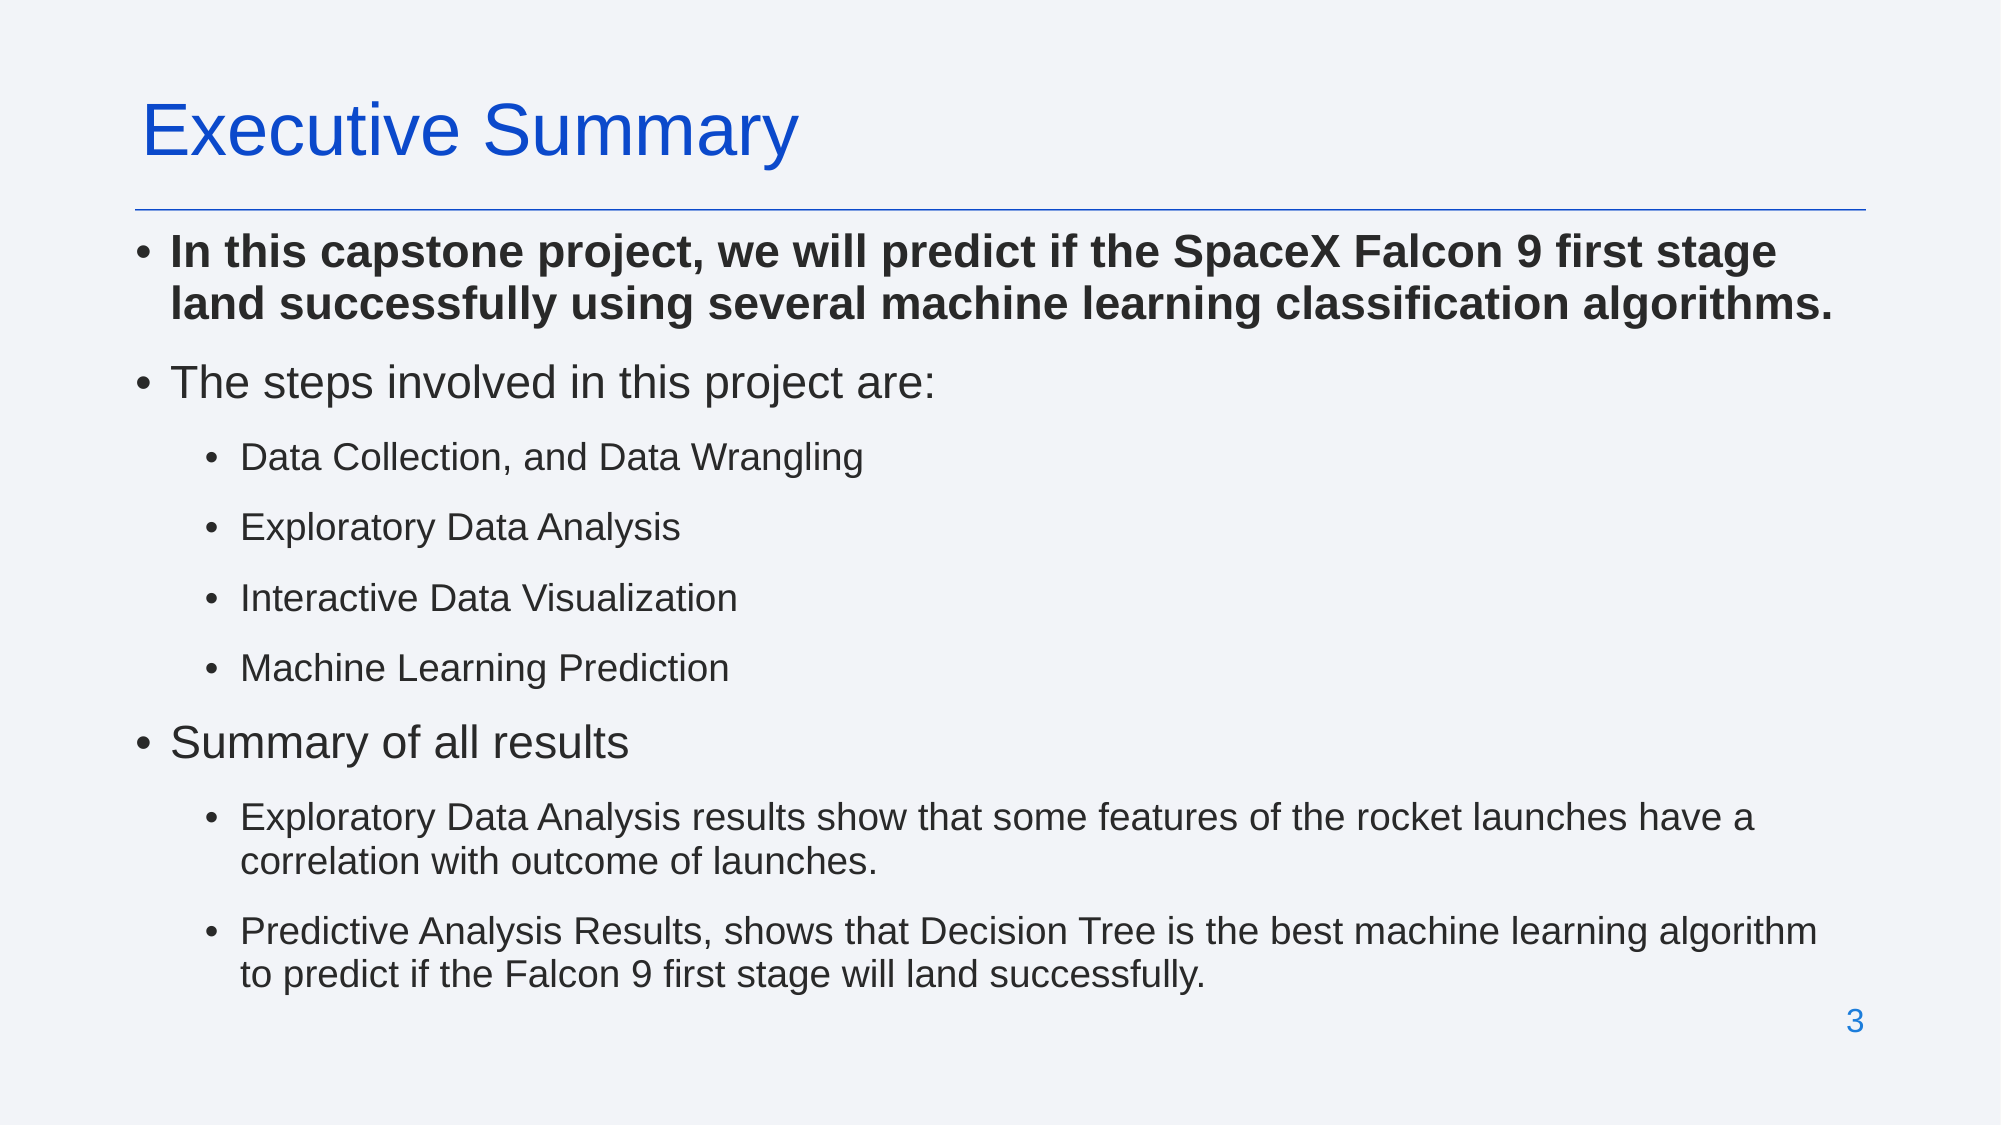

Executive Summary
In this capstone project, we will predict if the SpaceX Falcon 9 first stage land successfully using several machine learning classification algorithms.
The steps involved in this project are:
Data Collection, and Data Wrangling
Exploratory Data Analysis
Interactive Data Visualization
Machine Learning Prediction
Summary of all results
Exploratory Data Analysis results show that some features of the rocket launches have a correlation with outcome of launches.
Predictive Analysis Results, shows that Decision Tree is the best machine learning algorithm to predict if the Falcon 9 first stage will land successfully.
3